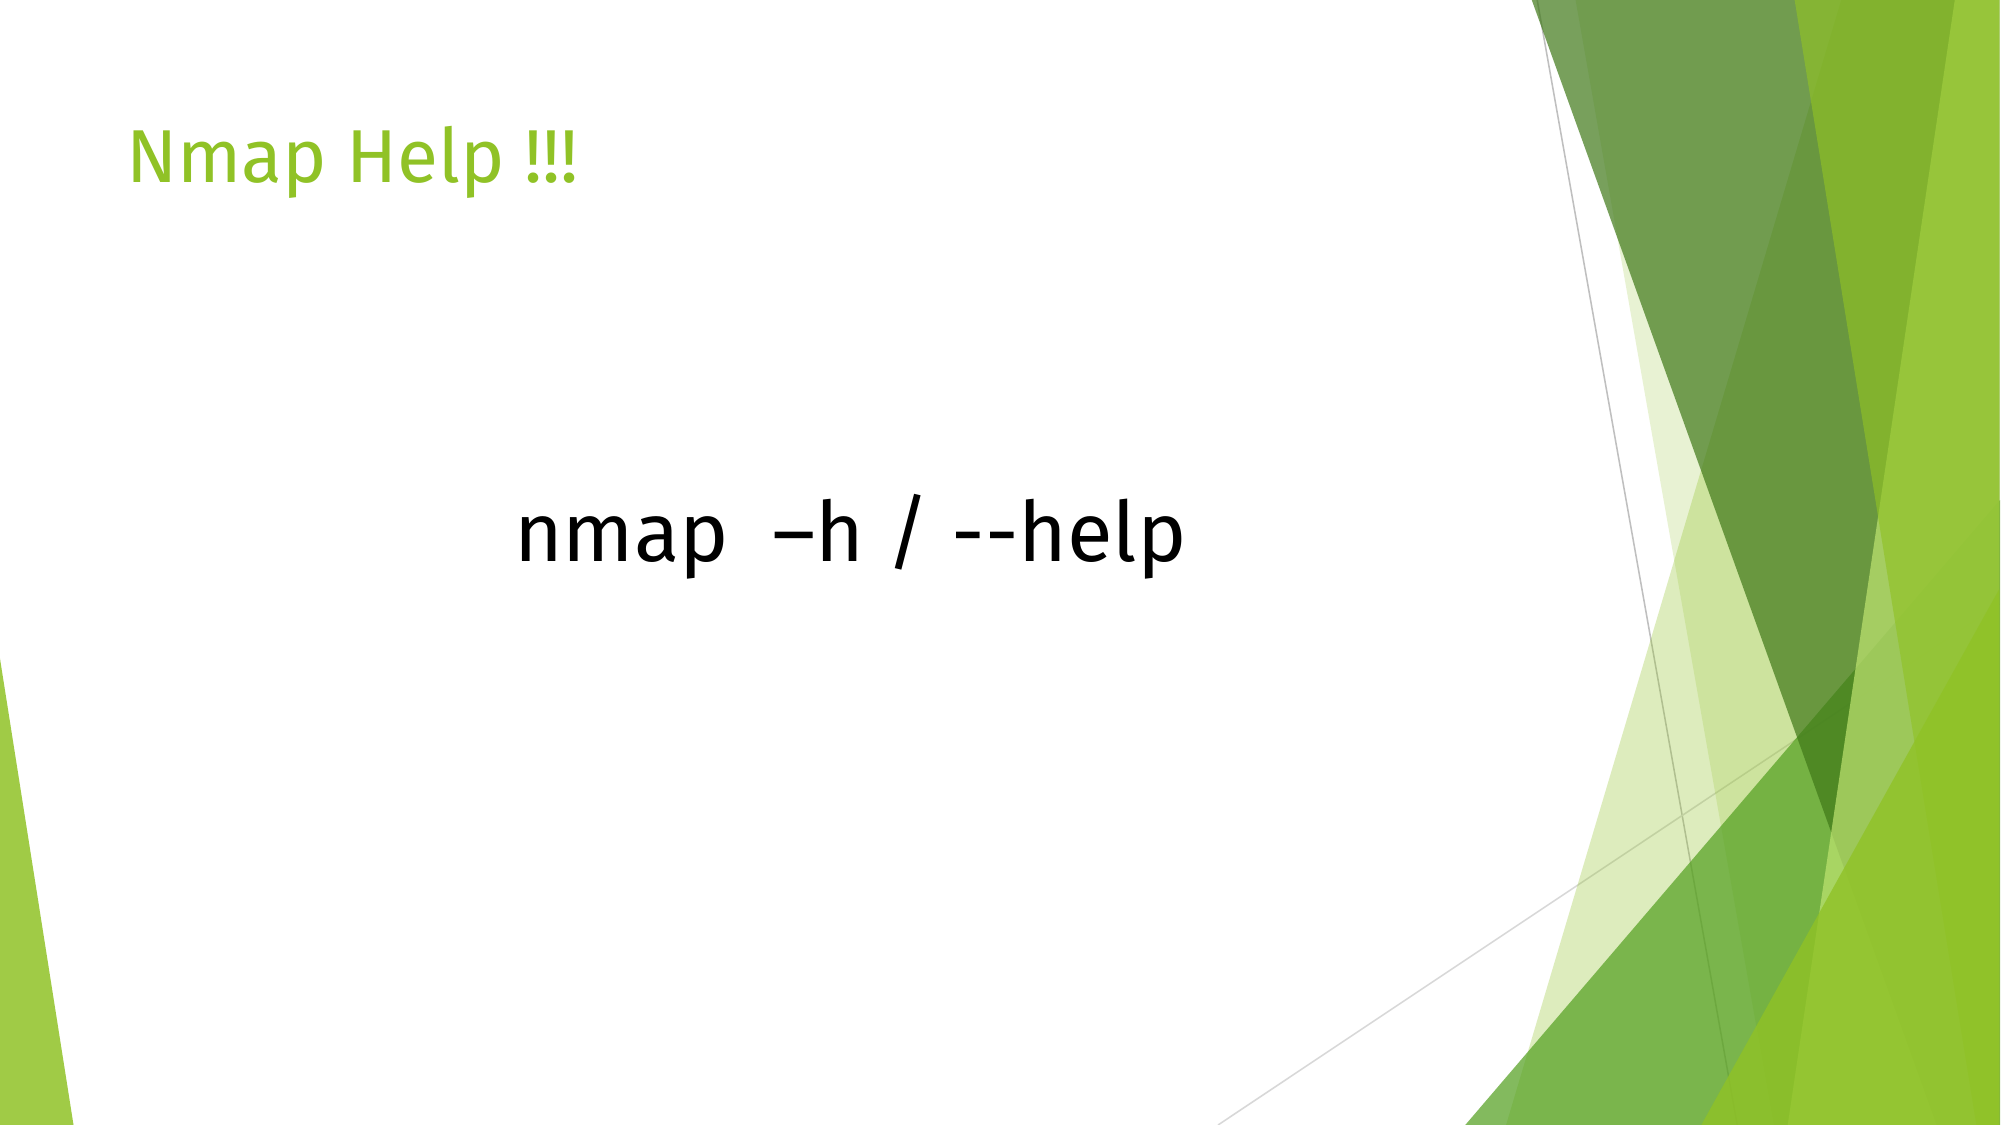

# Nmap Help !!!
nmap  –h / --help